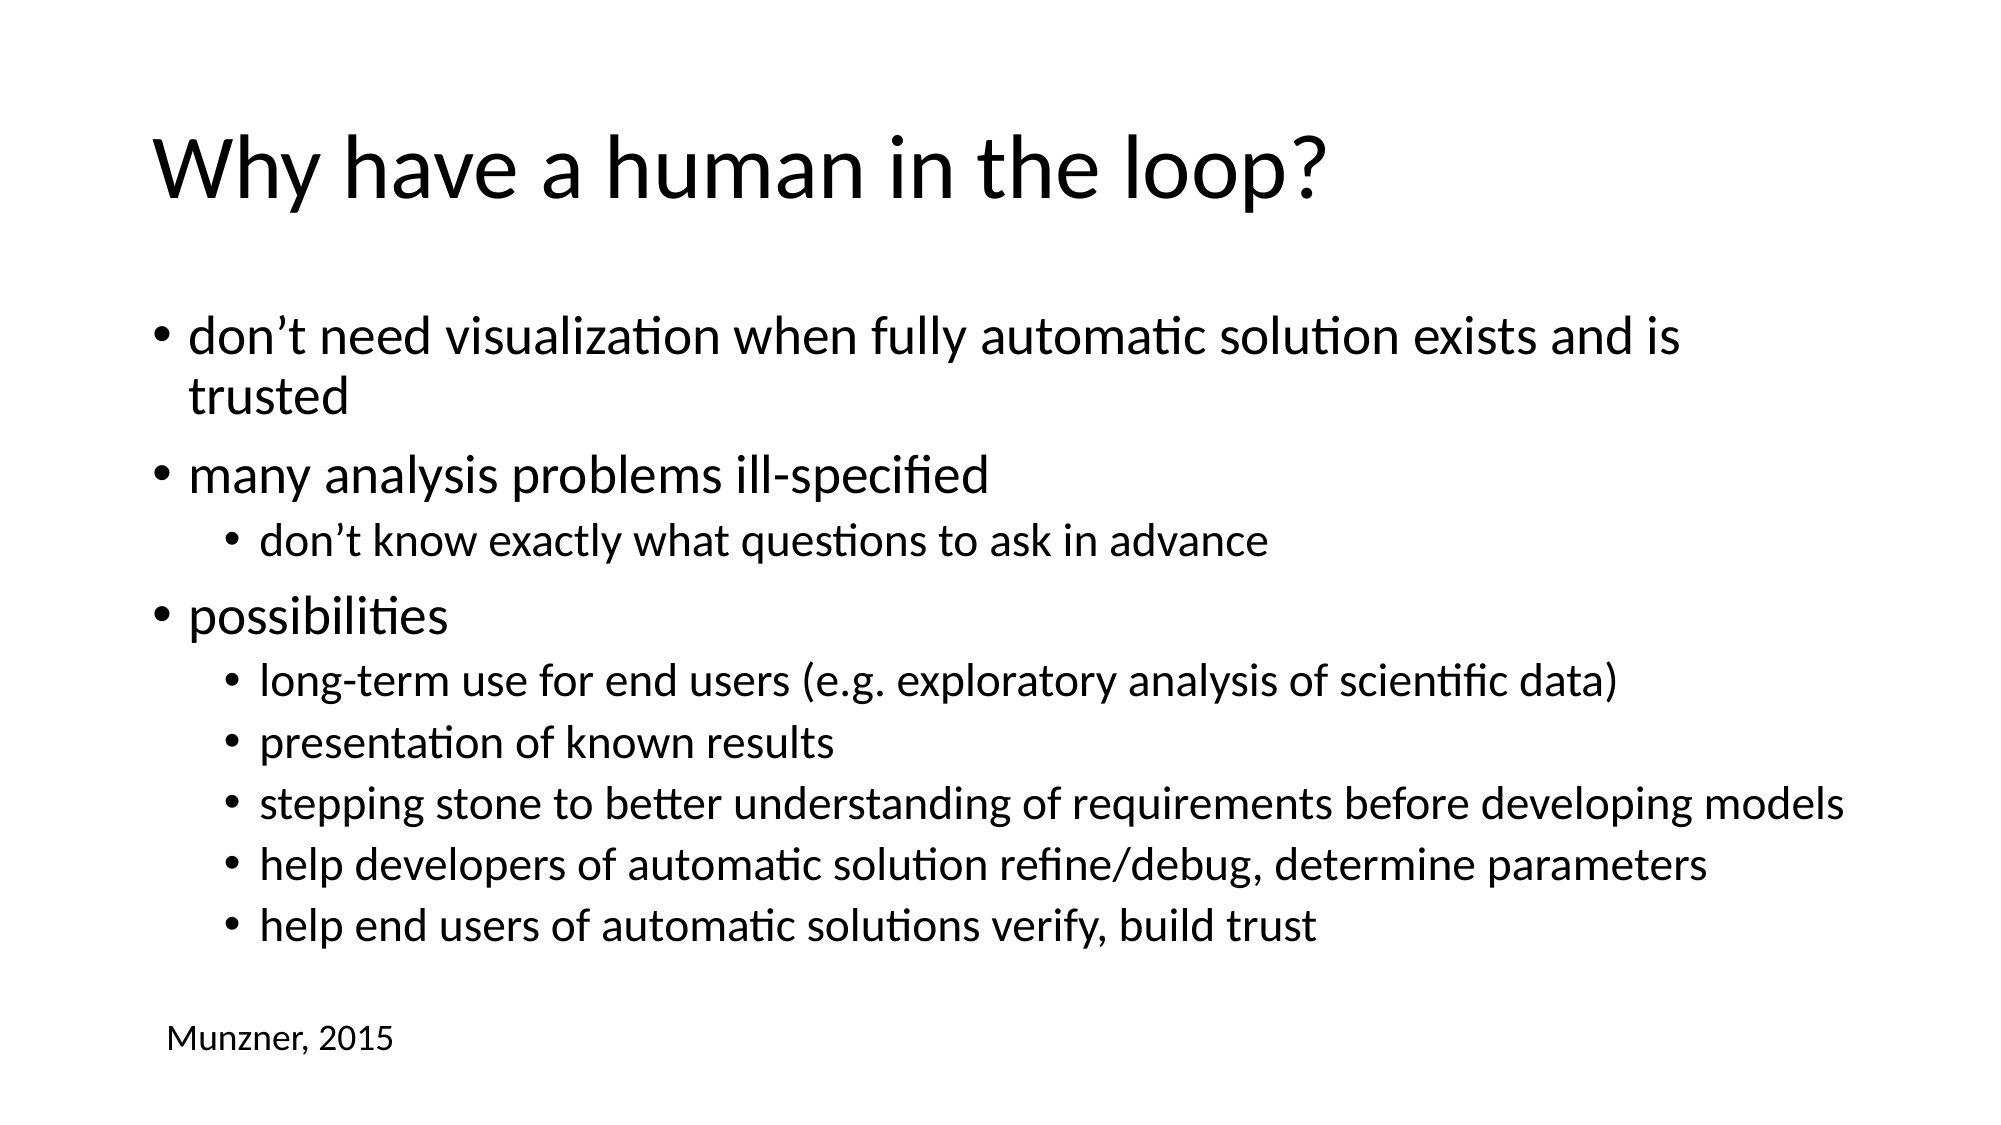

# Why have a human in the loop?
don’t need visualization when fully automatic solution exists and is trusted
many analysis problems ill-specified
don’t know exactly what questions to ask in advance
possibilities
long-term use for end users (e.g. exploratory analysis of scientific data)
presentation of known results
stepping stone to better understanding of requirements before developing models
help developers of automatic solution refine/debug, determine parameters
help end users of automatic solutions verify, build trust

Munzner, 2015